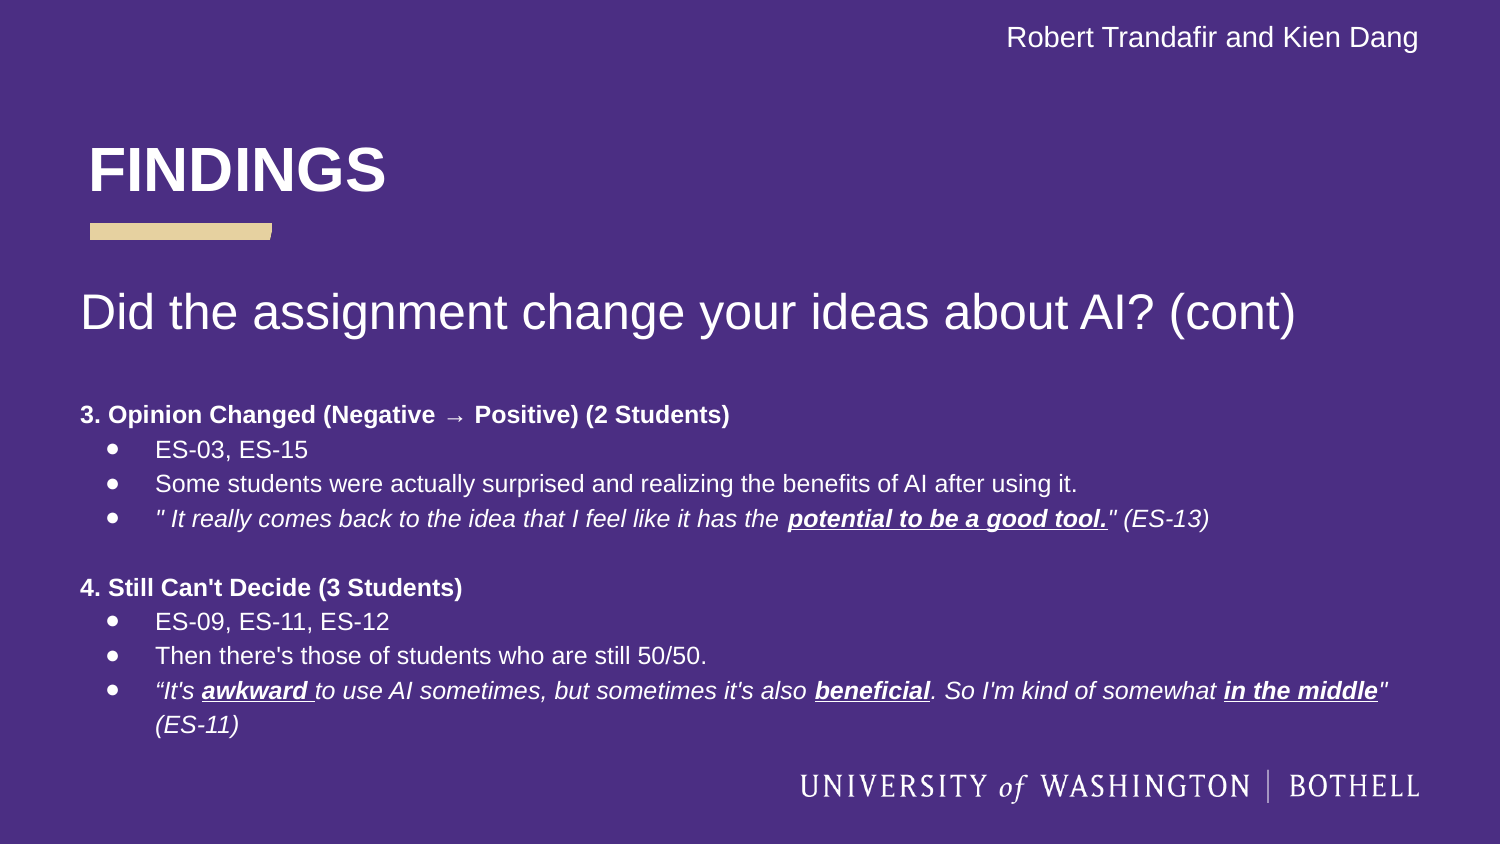

Robert Trandafir and Kien Dang

# FINDINGS
Did the assignment change your ideas about AI? (cont)

3. Opinion Changed (Negative → Positive) (2 Students)
ES-03, ES-15
Some students were actually surprised and realizing the benefits of AI after using it.
" It really comes back to the idea that I feel like it has the potential to be a good tool." (ES-13)

4. Still Can't Decide (3 Students)
ES-09, ES-11, ES-12
Then there's those of students who are still 50/50.
“It's awkward to use AI sometimes, but sometimes it's also beneficial. So I'm kind of somewhat in the middle" (ES-11)